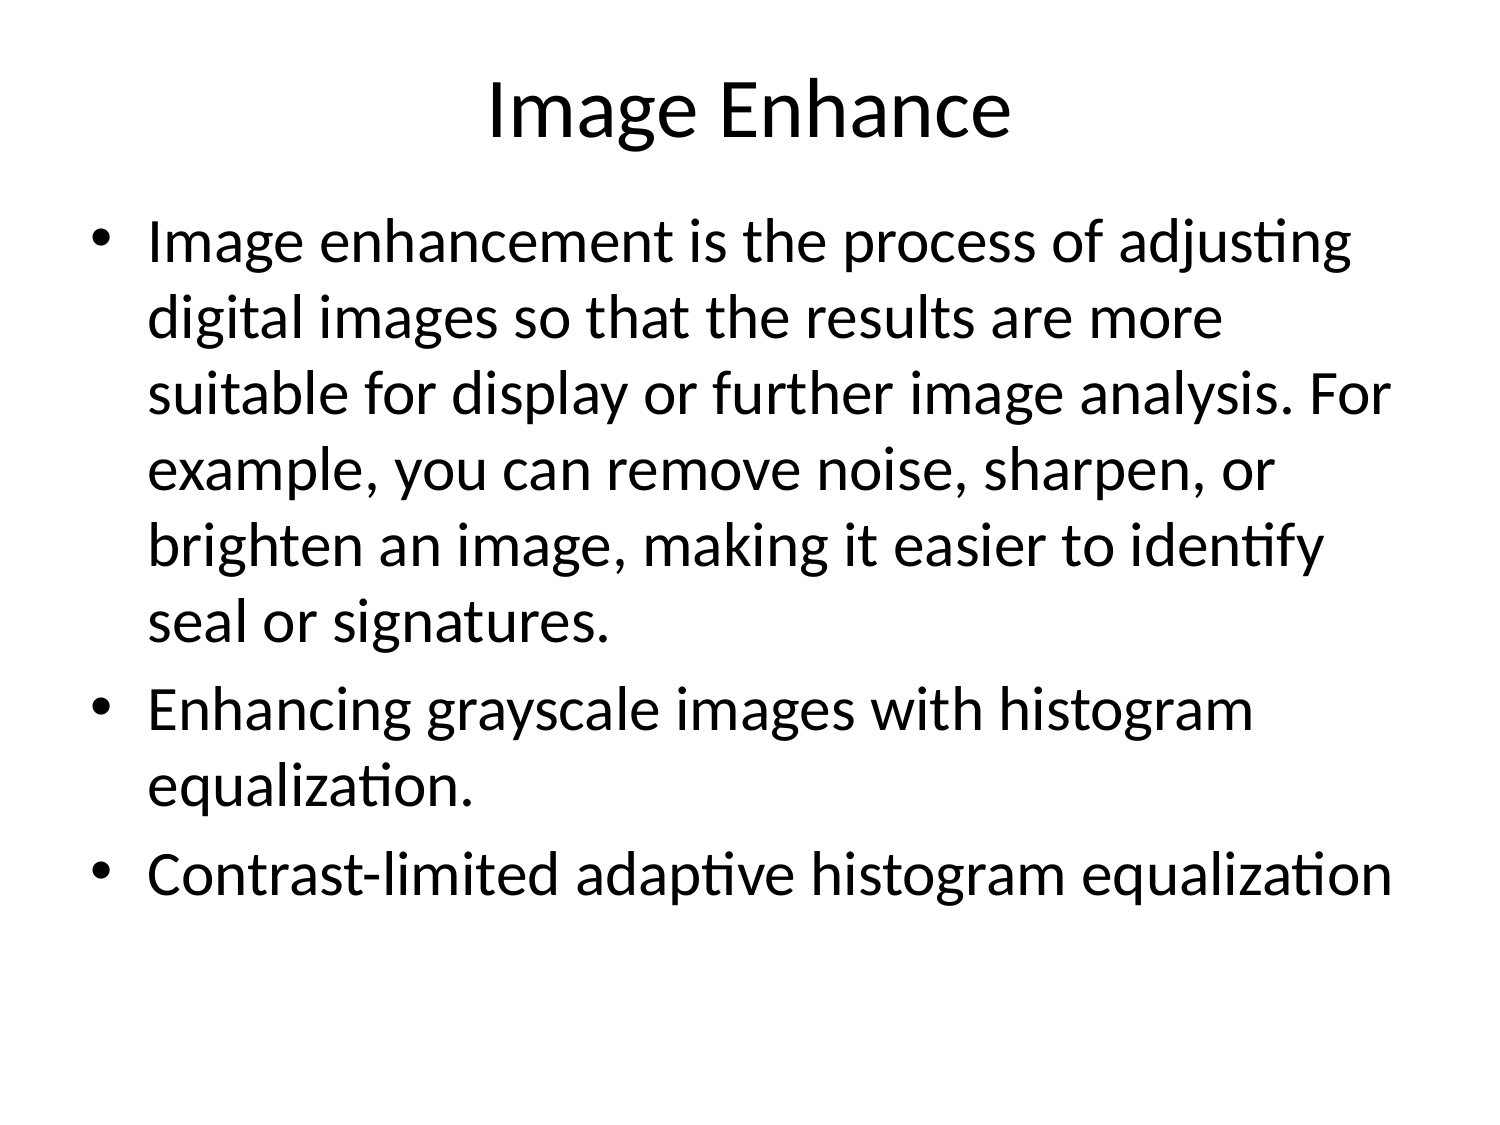

# Image Enhance
Image enhancement is the process of adjusting digital images so that the results are more suitable for display or further image analysis. For example, you can remove noise, sharpen, or brighten an image, making it easier to identify seal or signatures.
Enhancing grayscale images with histogram equalization.
Contrast-limited adaptive histogram equalization